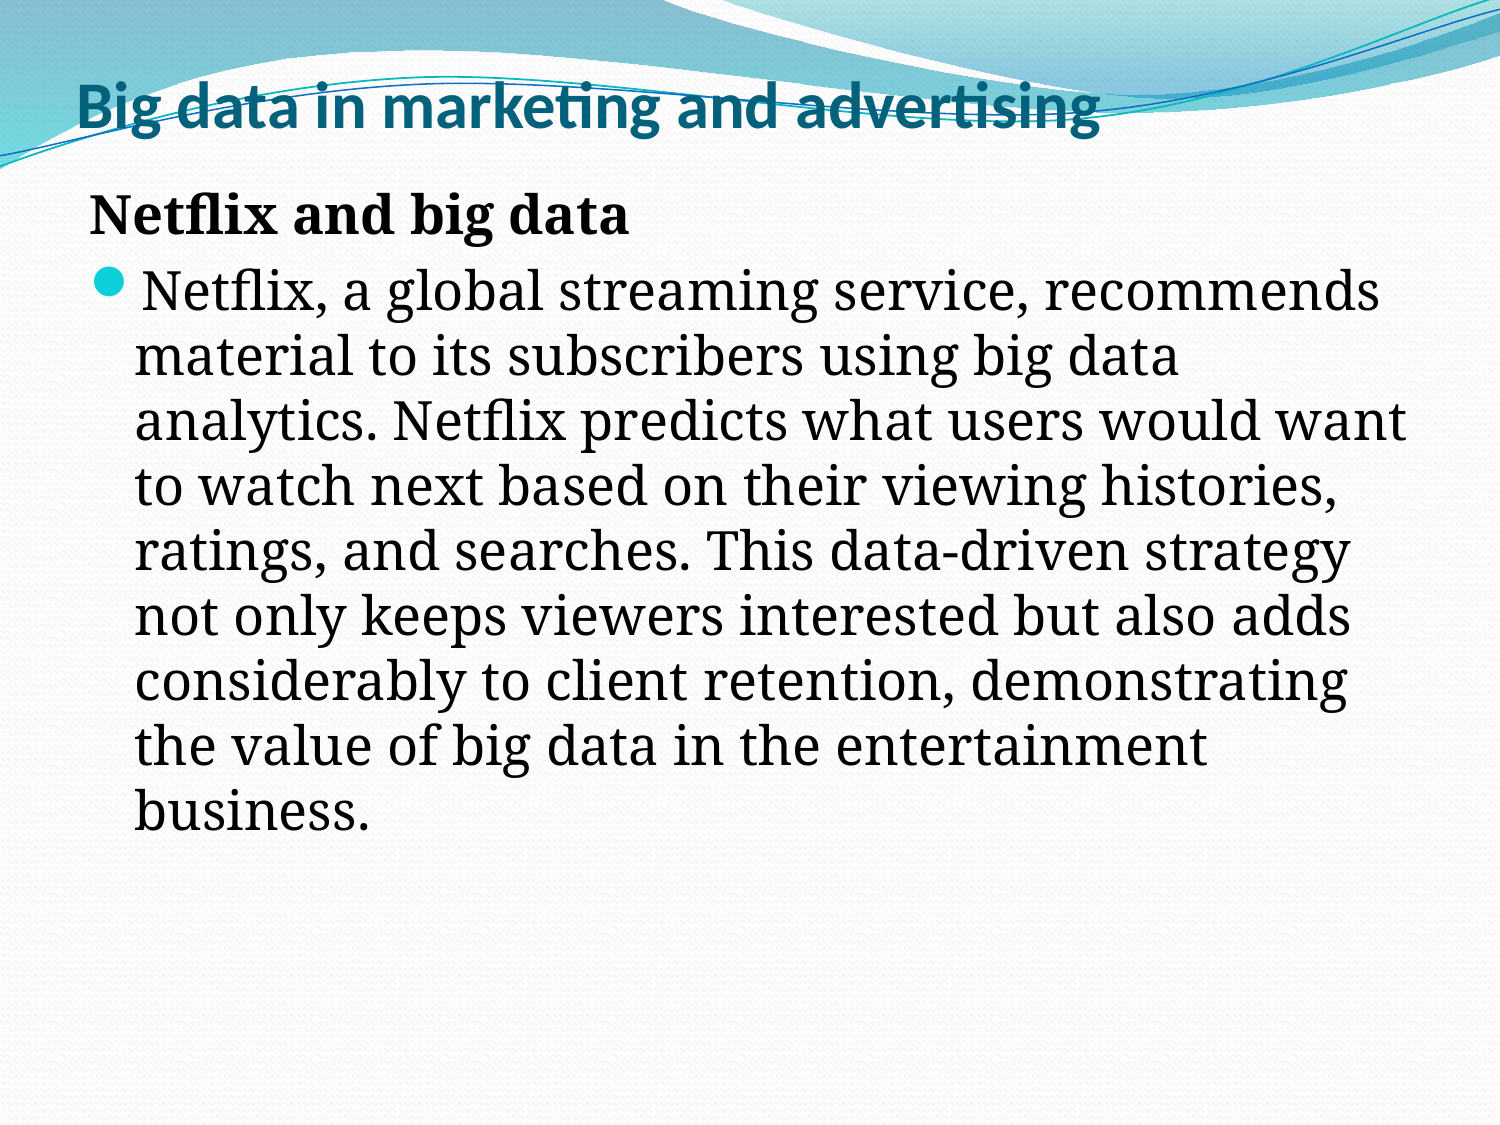

# Big data in marketing and advertising
Netflix and big data
Netflix, a global streaming service, recommends material to its subscribers using big data analytics. Netflix predicts what users would want to watch next based on their viewing histories, ratings, and searches. This data-driven strategy not only keeps viewers interested but also adds considerably to client retention, demonstrating the value of big data in the entertainment business.